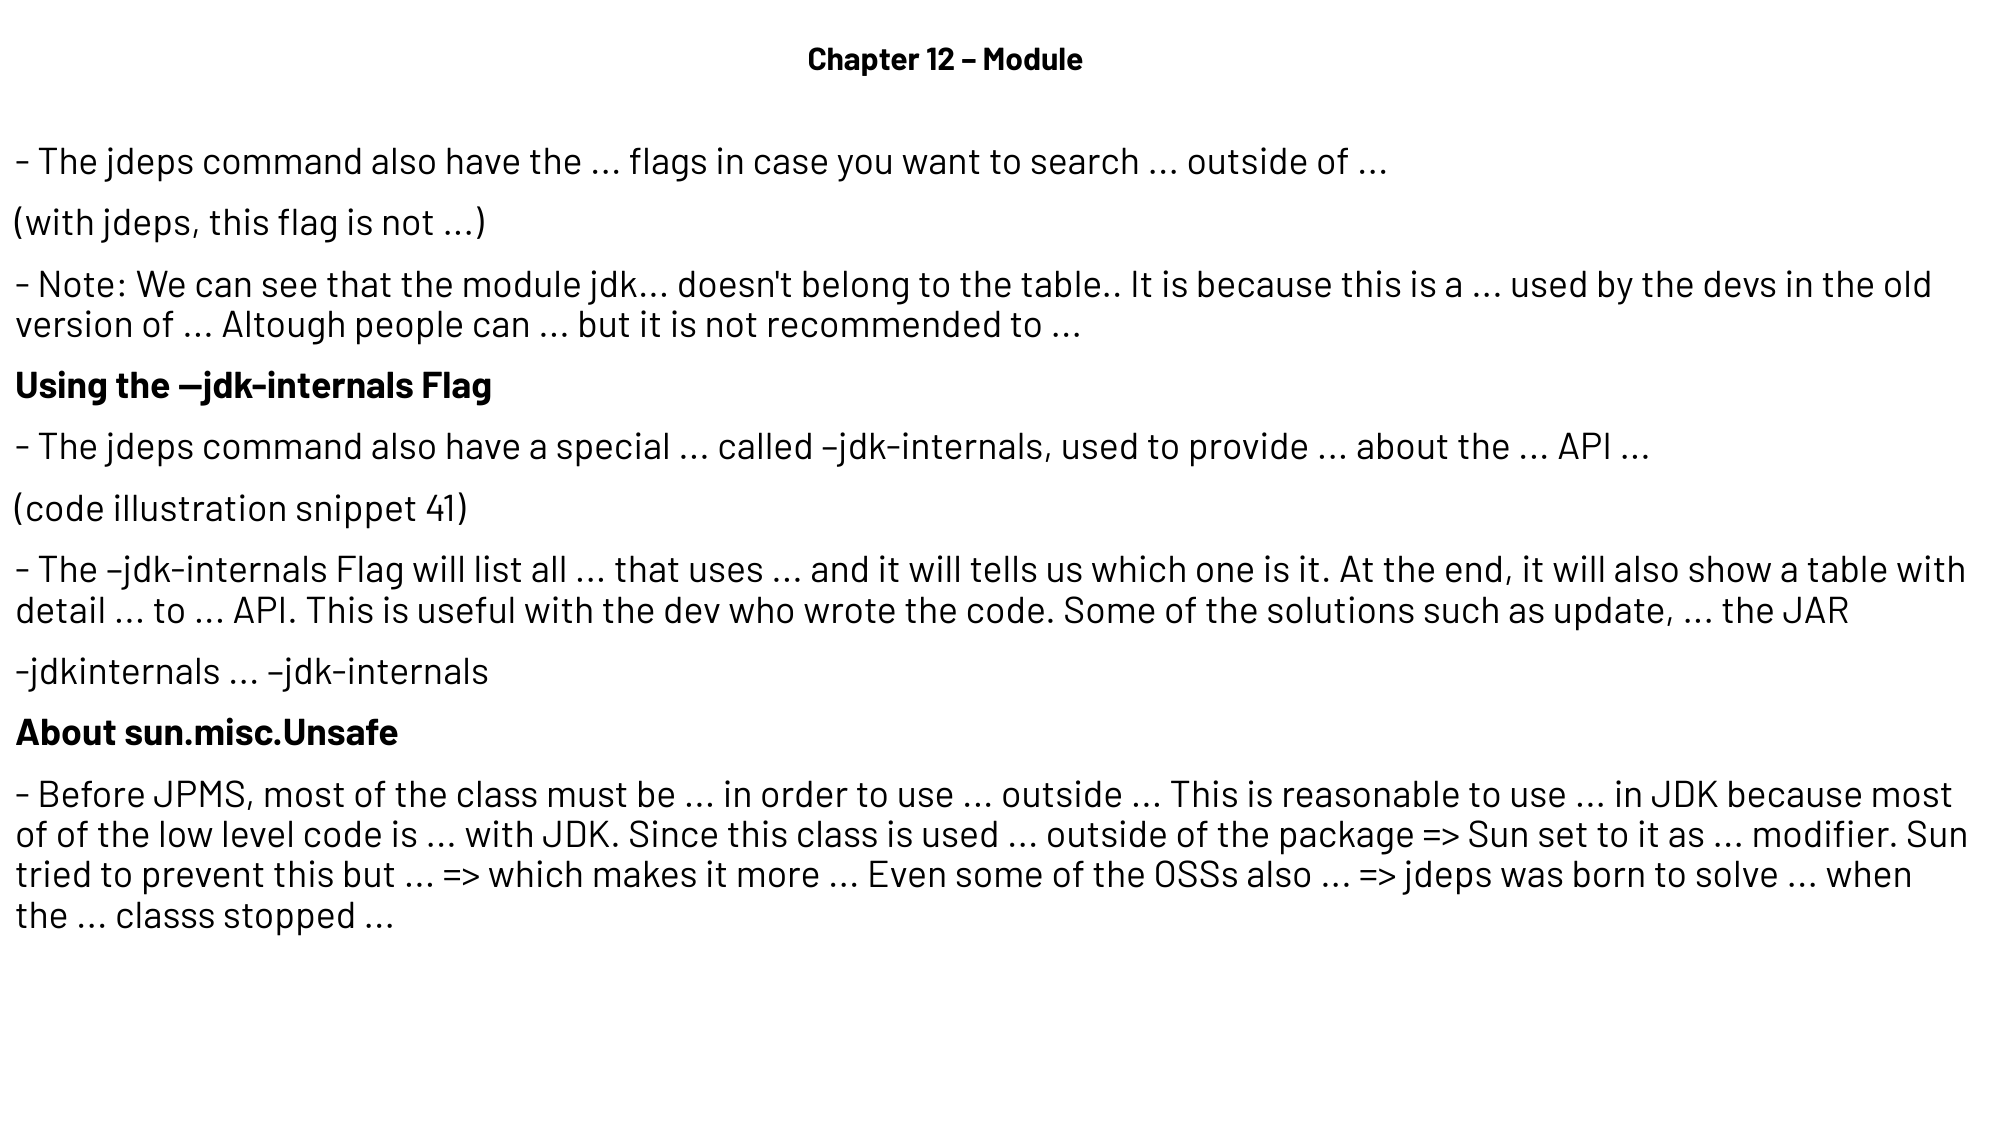

Chapter 12 – Module
- The jdeps command also have the ... flags in case you want to search ... outside of ...
(with jdeps, this flag is not ...)
- Note: We can see that the module jdk... doesn't belong to the table.. It is because this is a ... used by the devs in the old version of ... Altough people can ... but it is not recommended to ...
Using the --jdk-internals Flag
- The jdeps command also have a special ... called –jdk-internals, used to provide ... about the ... API ...
(code illustration snippet 41)
- The –jdk-internals Flag will list all ... that uses ... and it will tells us which one is it. At the end, it will also show a table with detail ... to ... API. This is useful with the dev who wrote the code. Some of the solutions such as update, ... the JAR
-jdkinternals ... –jdk-internals
About sun.misc.Unsafe
- Before JPMS, most of the class must be ... in order to use ... outside ... This is reasonable to use ... in JDK because most of of the low level code is ... with JDK. Since this class is used ... outside of the package => Sun set to it as ... modifier. Sun tried to prevent this but ... => which makes it more ... Even some of the OSSs also ... => jdeps was born to solve ... when the ... classs stopped ...